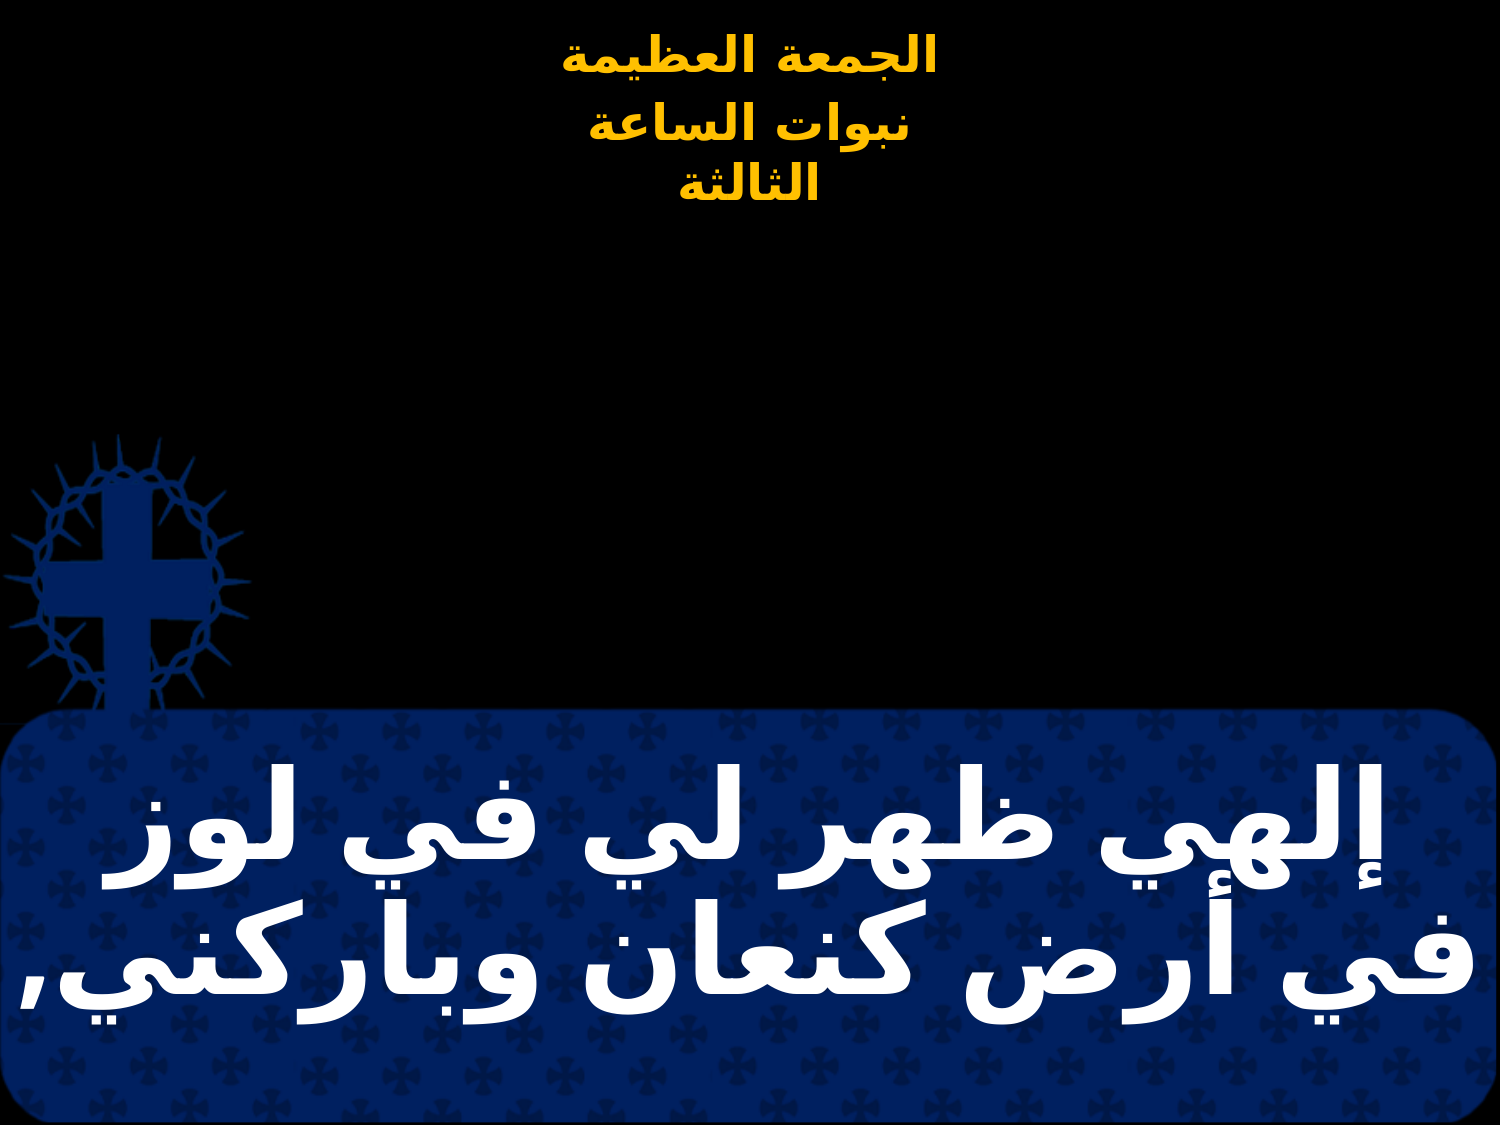

# إلهي ظهر لي في لوز في أرض كنعان وباركني,